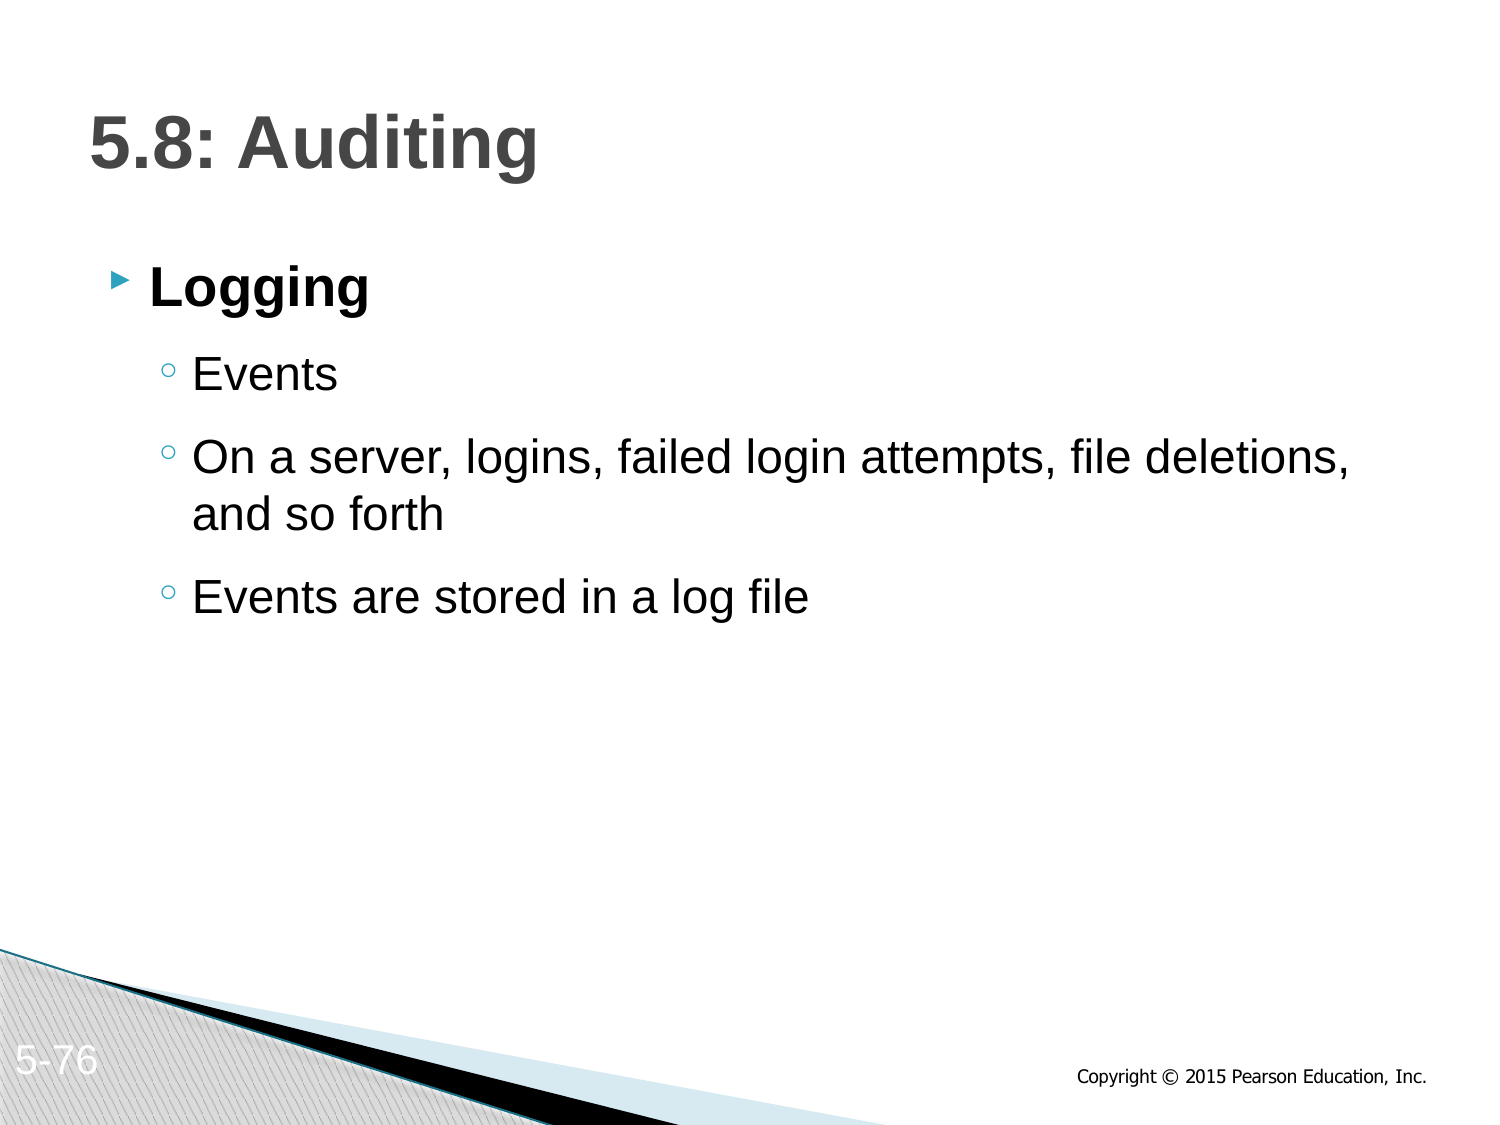

# 5.8: Auditing
Logging
Events
On a server, logins, failed login attempts, file deletions, and so forth
Events are stored in a log file

5-76